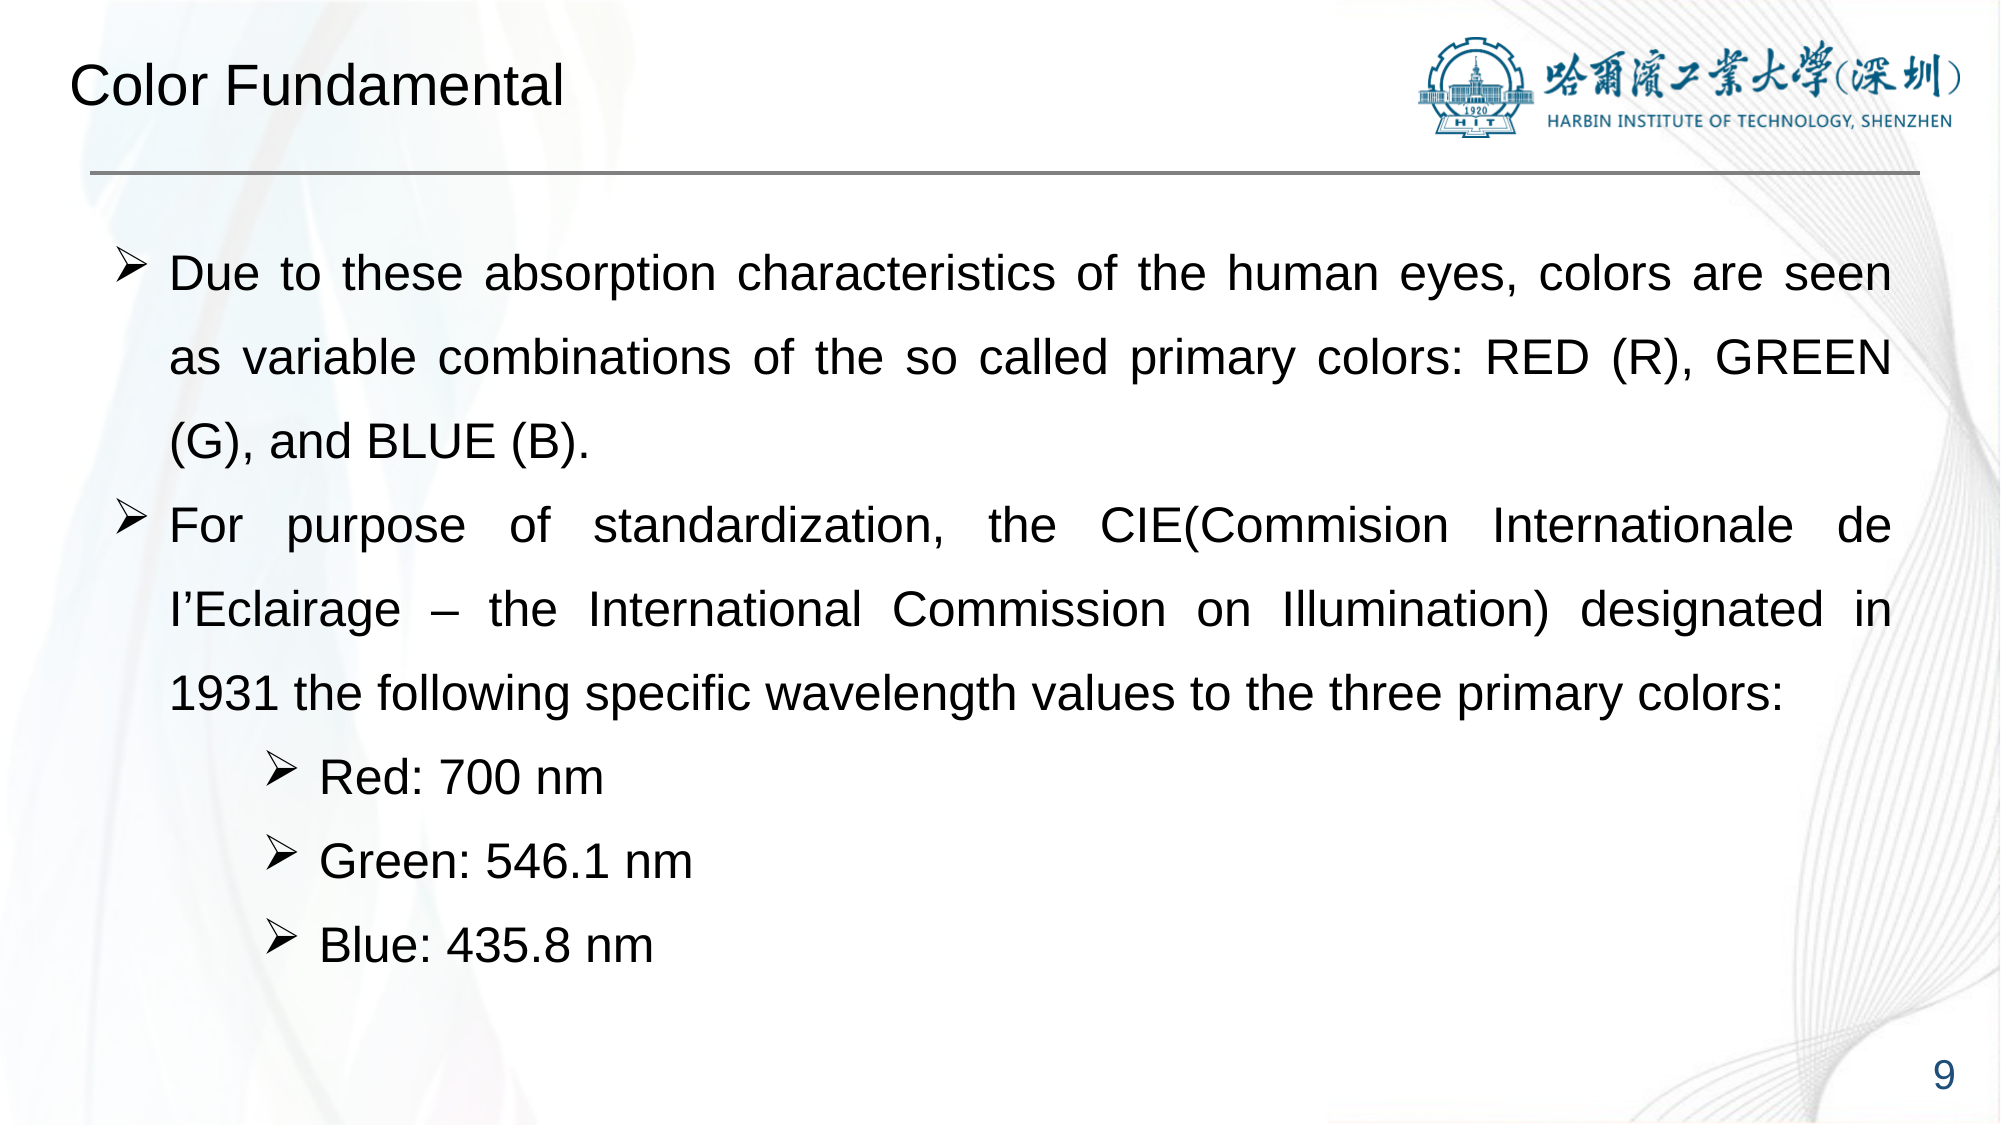

# Color Fundamental
Due to these absorption characteristics of the human eyes, colors are seen as variable combinations of the so called primary colors: RED (R), GREEN (G), and BLUE (B).
For purpose of standardization, the CIE(Commision Internationale de I’Eclairage – the International Commission on Illumination) designated in 1931 the following specific wavelength values to the three primary colors:
Red: 700 nm
Green: 546.1 nm
Blue: 435.8 nm
9